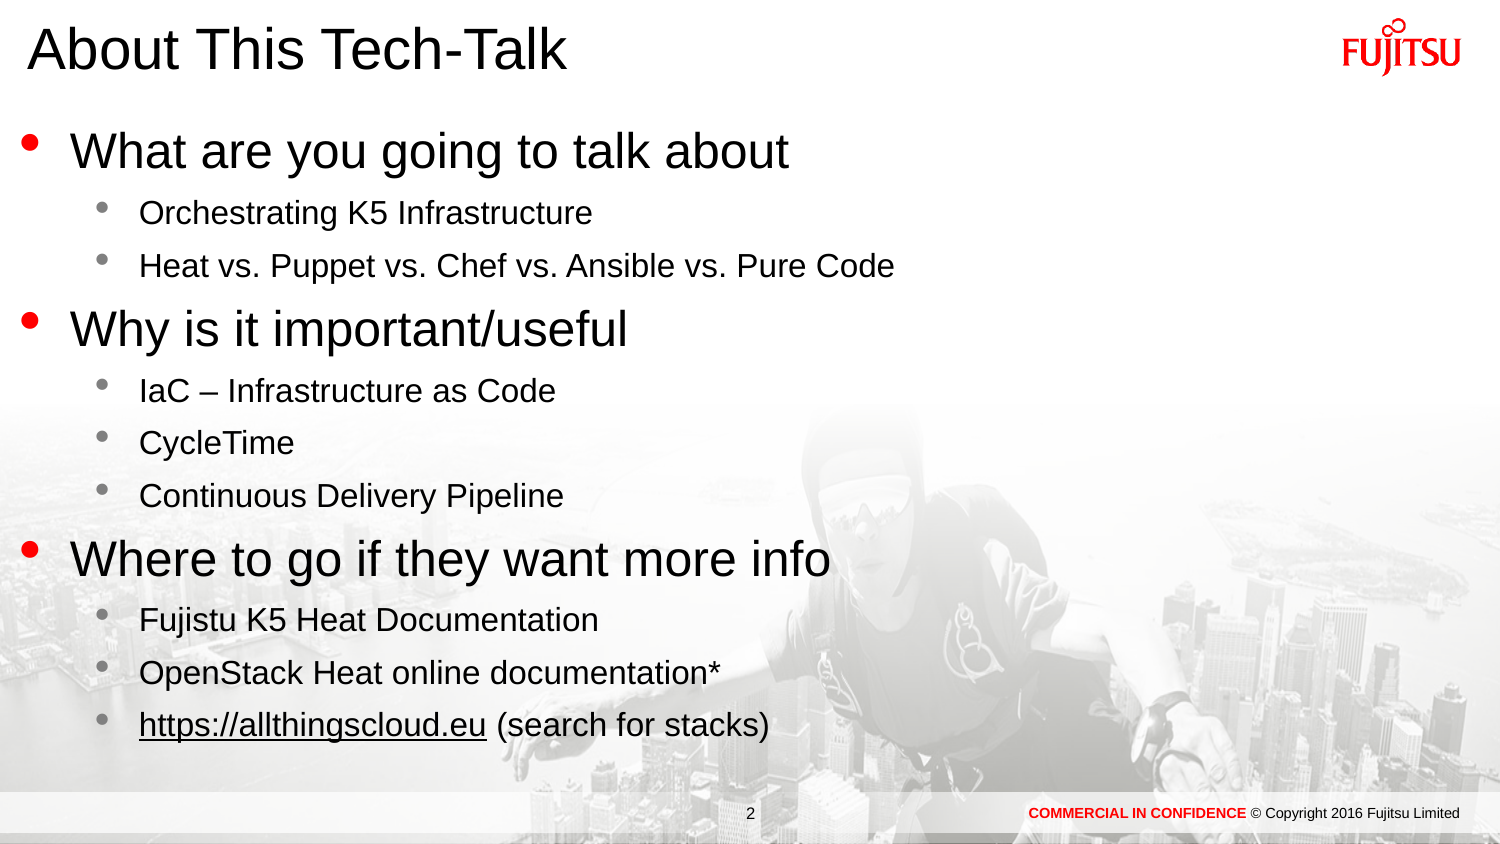

# About This Tech-Talk
What are you going to talk about
Orchestrating K5 Infrastructure
Heat vs. Puppet vs. Chef vs. Ansible vs. Pure Code
Why is it important/useful
IaC – Infrastructure as Code
CycleTime
Continuous Delivery Pipeline
Where to go if they want more info
Fujistu K5 Heat Documentation
OpenStack Heat online documentation*
https://allthingscloud.eu (search for stacks)